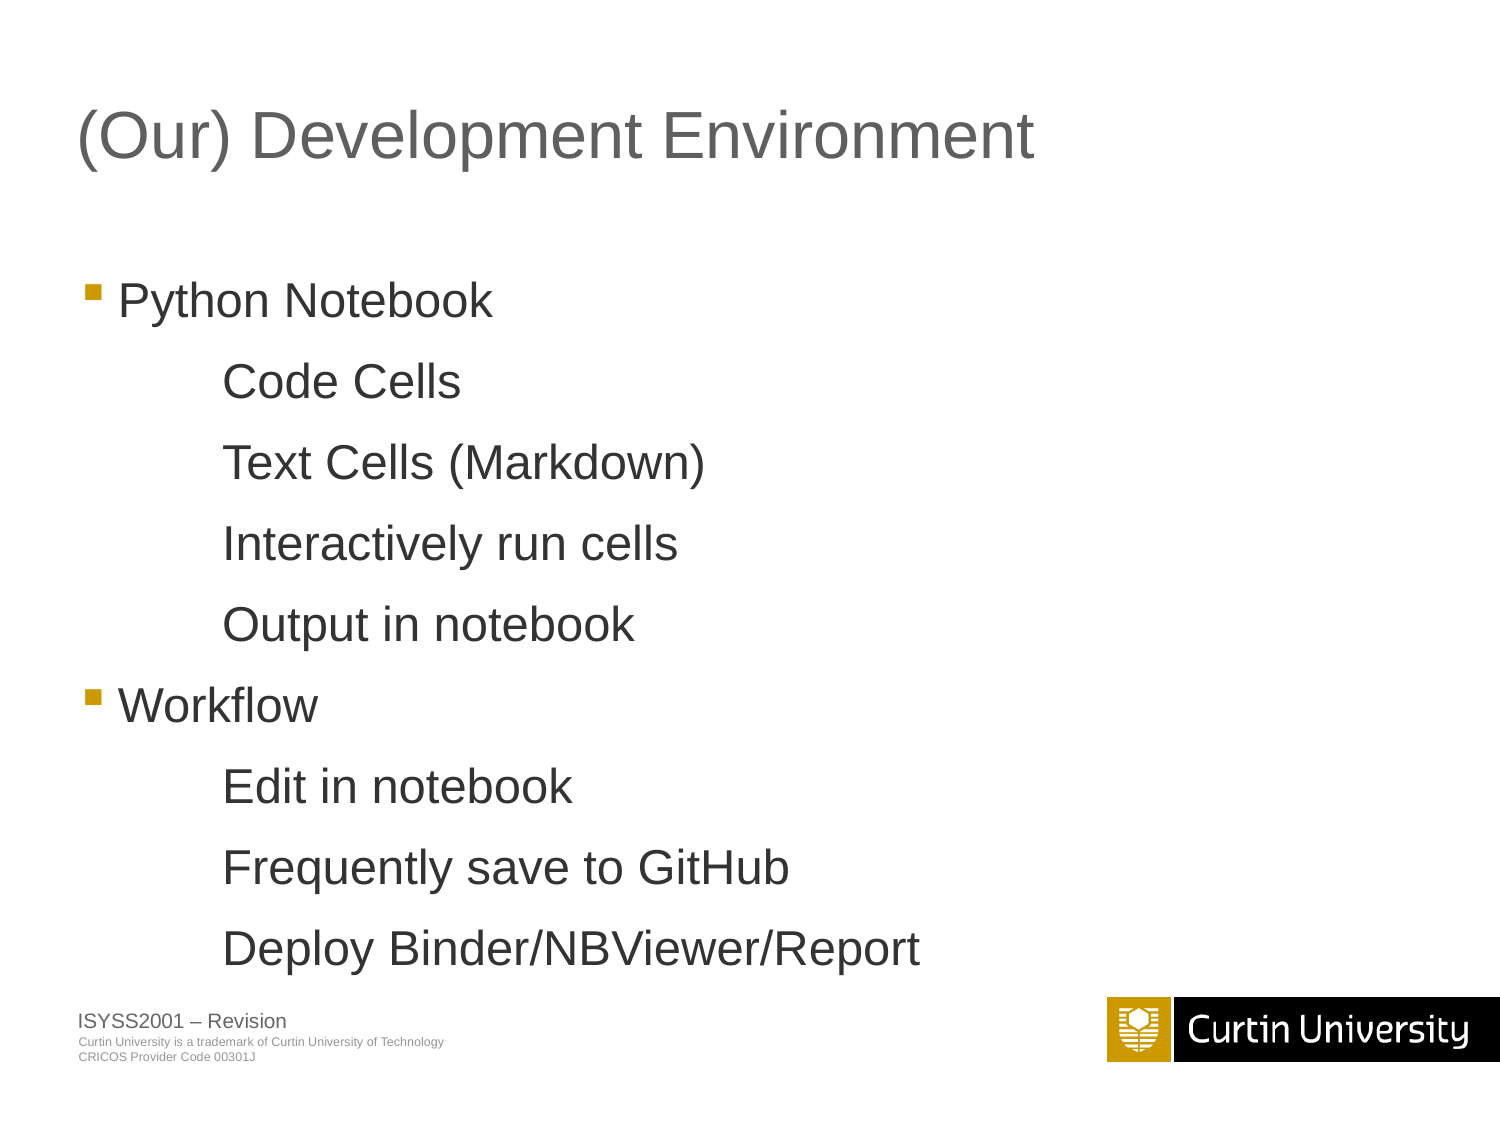

# (Our) Development Environment
Python Notebook
	Code Cells
	Text Cells (Markdown)
	Interactively run cells
	Output in notebook
Workflow
	Edit in notebook
	Frequently save to GitHub
	Deploy Binder/NBViewer/Report